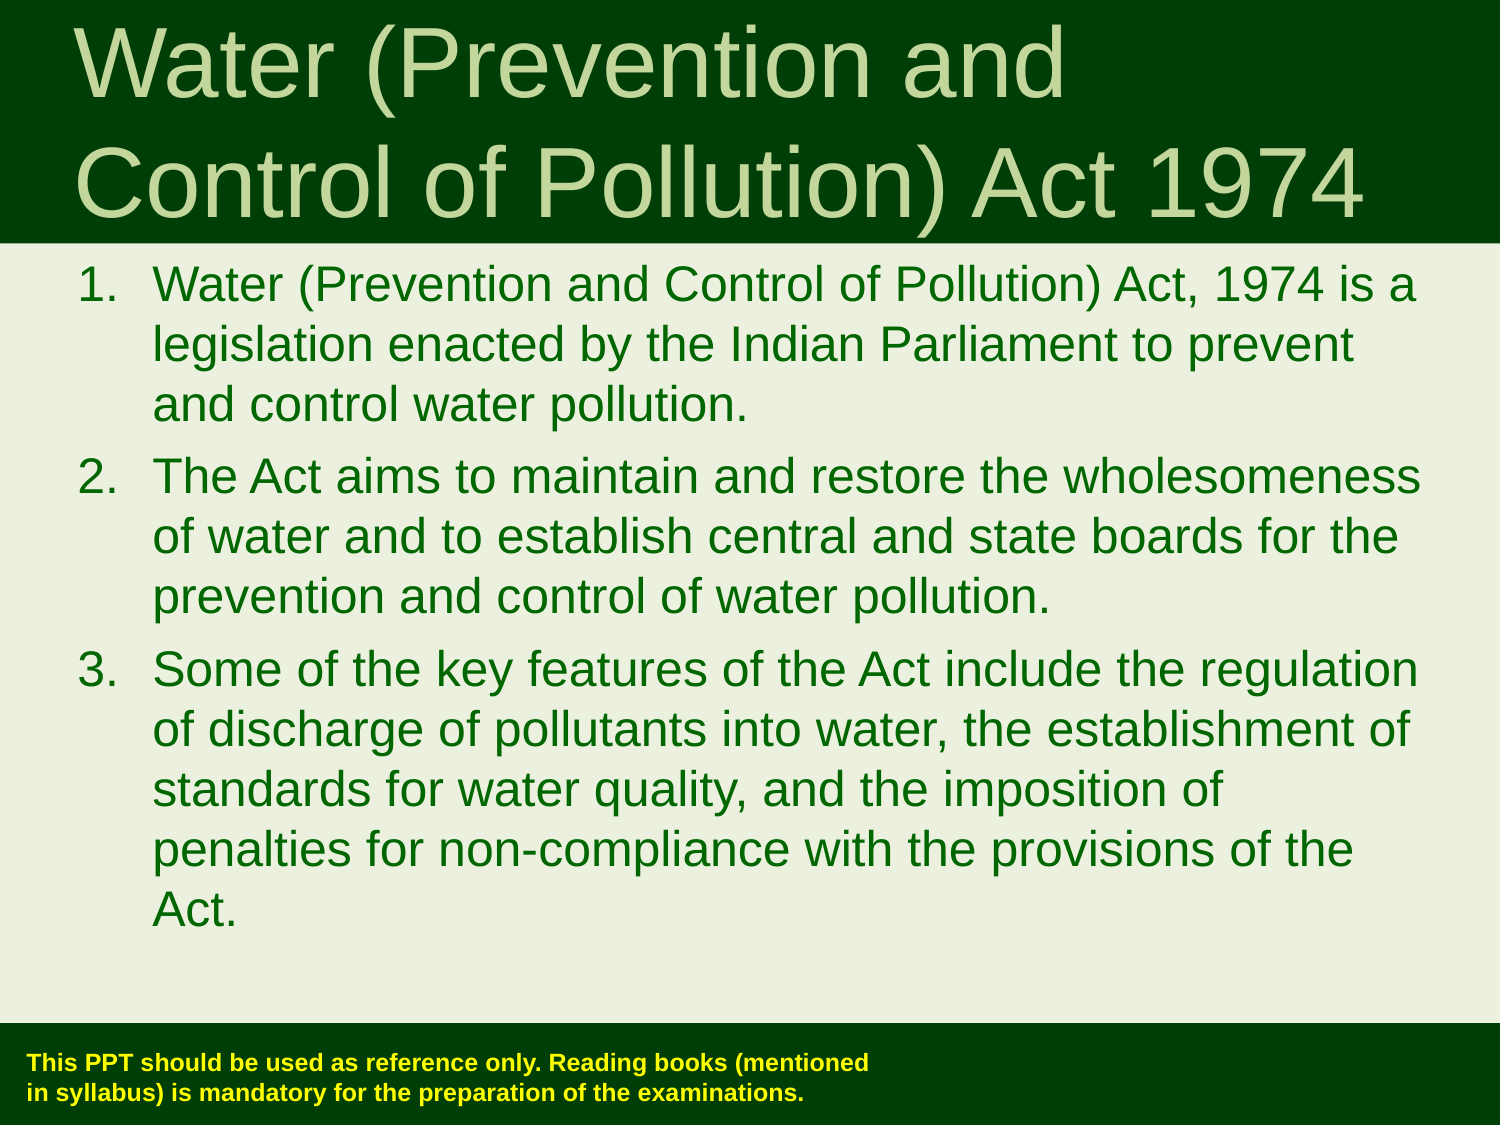

Water (Prevention and Control of Pollution) Act 1974
Water (Prevention and Control of Pollution) Act, 1974 is a legislation enacted by the Indian Parliament to prevent and control water pollution.
The Act aims to maintain and restore the wholesomeness of water and to establish central and state boards for the prevention and control of water pollution.
Some of the key features of the Act include the regulation of discharge of pollutants into water, the establishment of standards for water quality, and the imposition of penalties for non-compliance with the provisions of the Act.